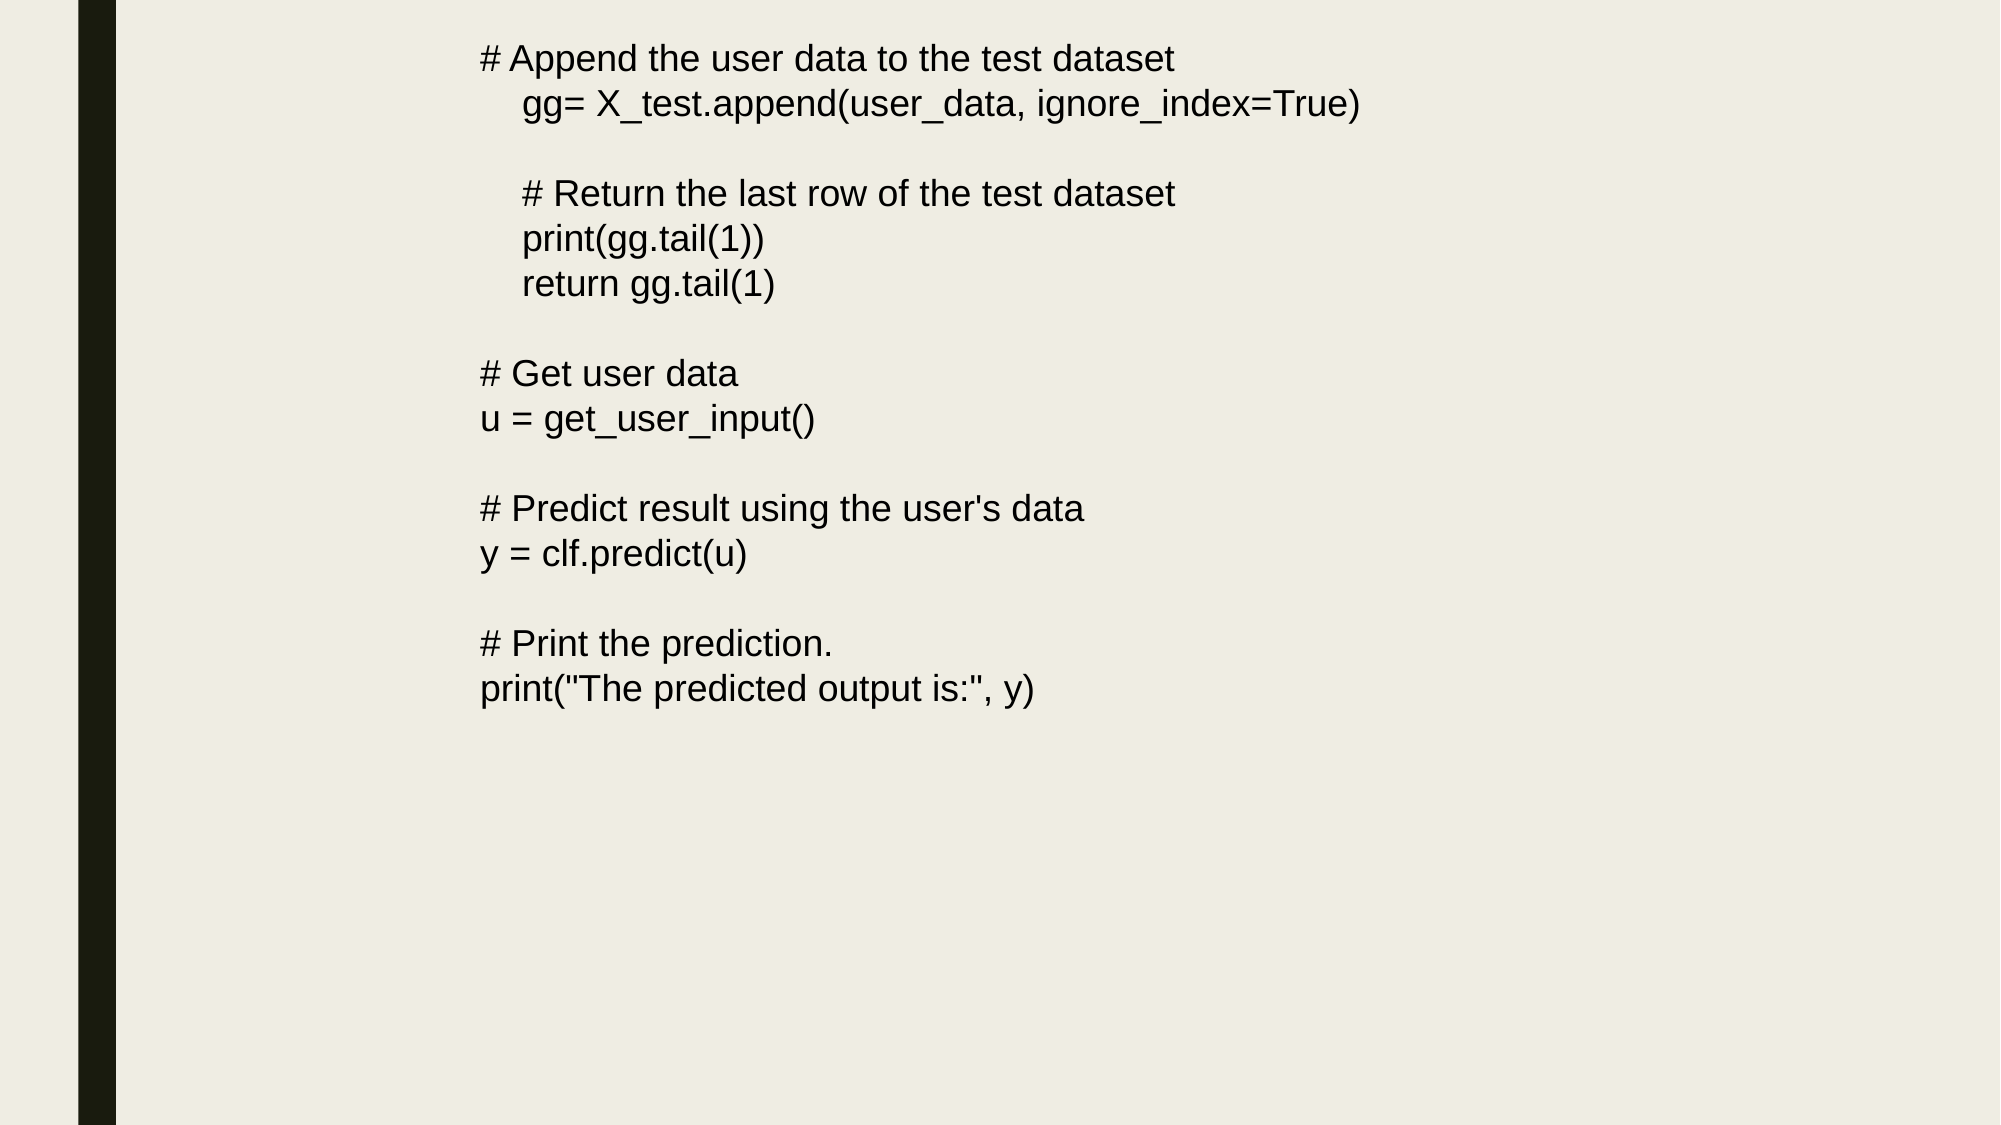

# Append the user data to the test dataset
    gg= X_test.append(user_data, ignore_index=True)

    # Return the last row of the test dataset
    print(gg.tail(1))
    return gg.tail(1)

# Get user data
u = get_user_input()

# Predict result using the user's data
y = clf.predict(u)

# Print the prediction.
print("The predicted output is:", y)